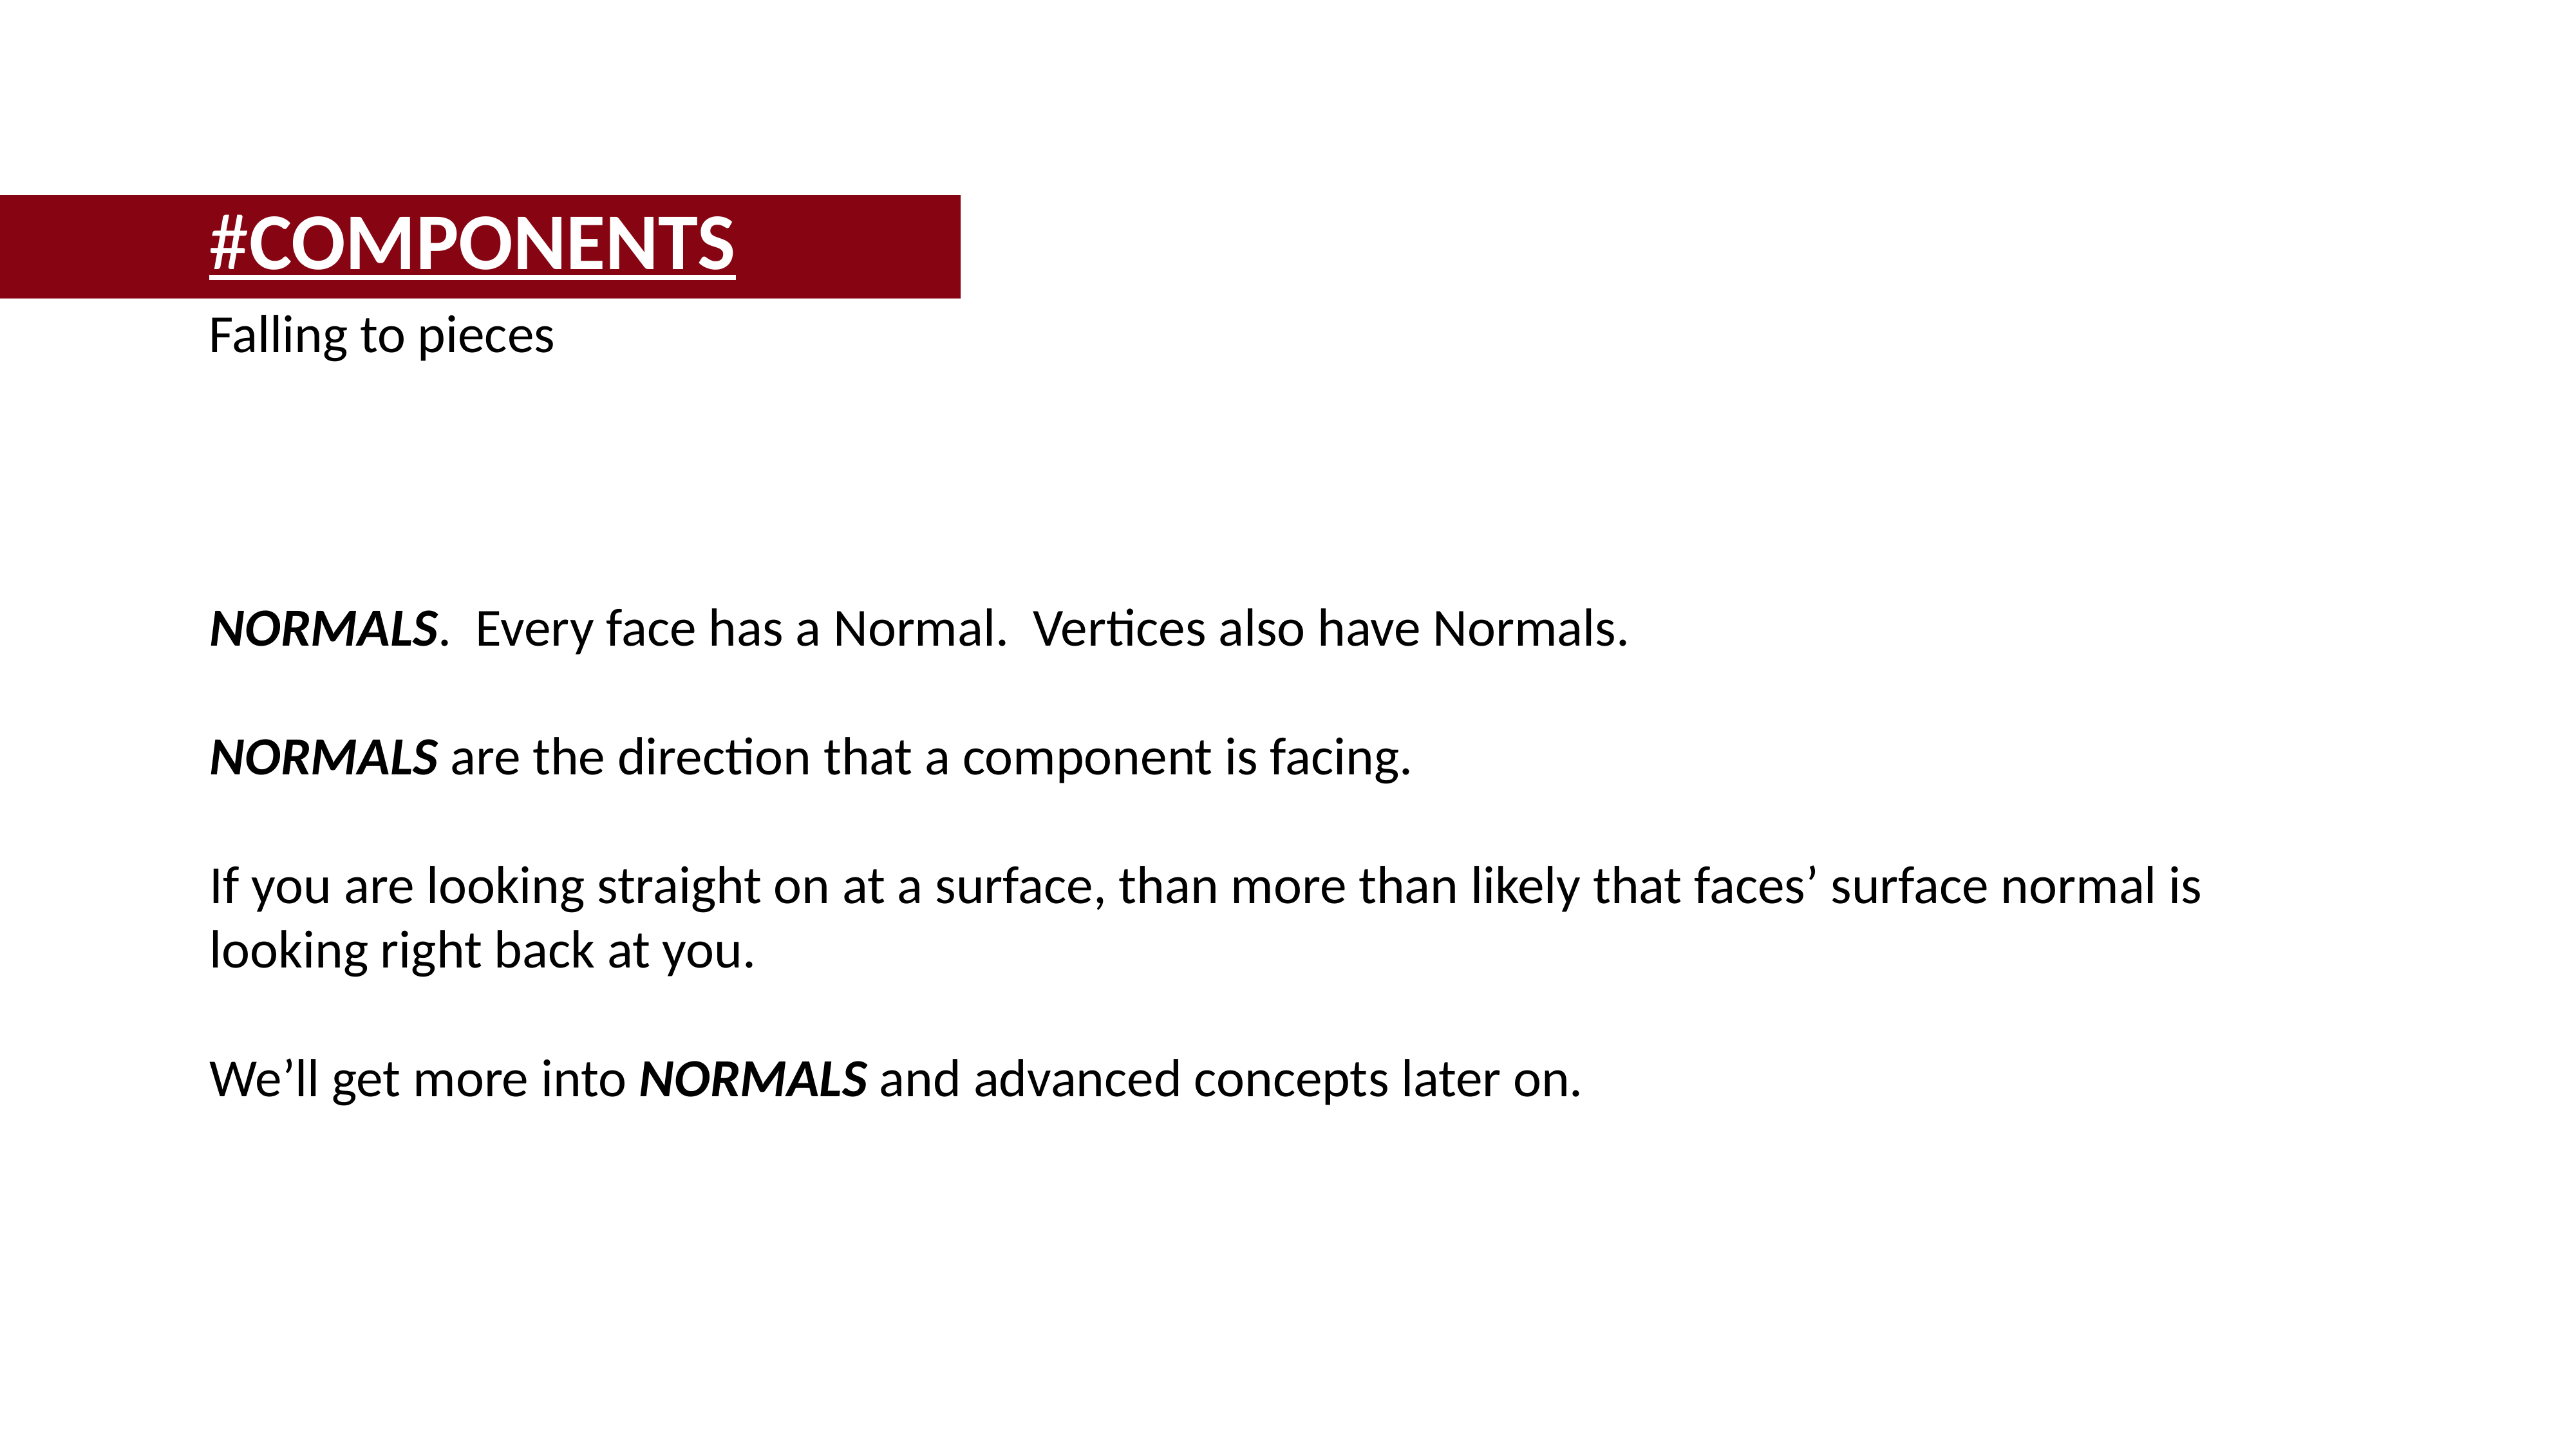

#COMPONENTS
Falling to pieces

NORMALS.  Every face has a Normal.  Vertices also have Normals.

NORMALS are the direction that a component is facing.

If you are looking straight on at a surface, than more than likely that faces’ surface normal is looking right back at you.

We’ll get more into NORMALS and advanced concepts later on.